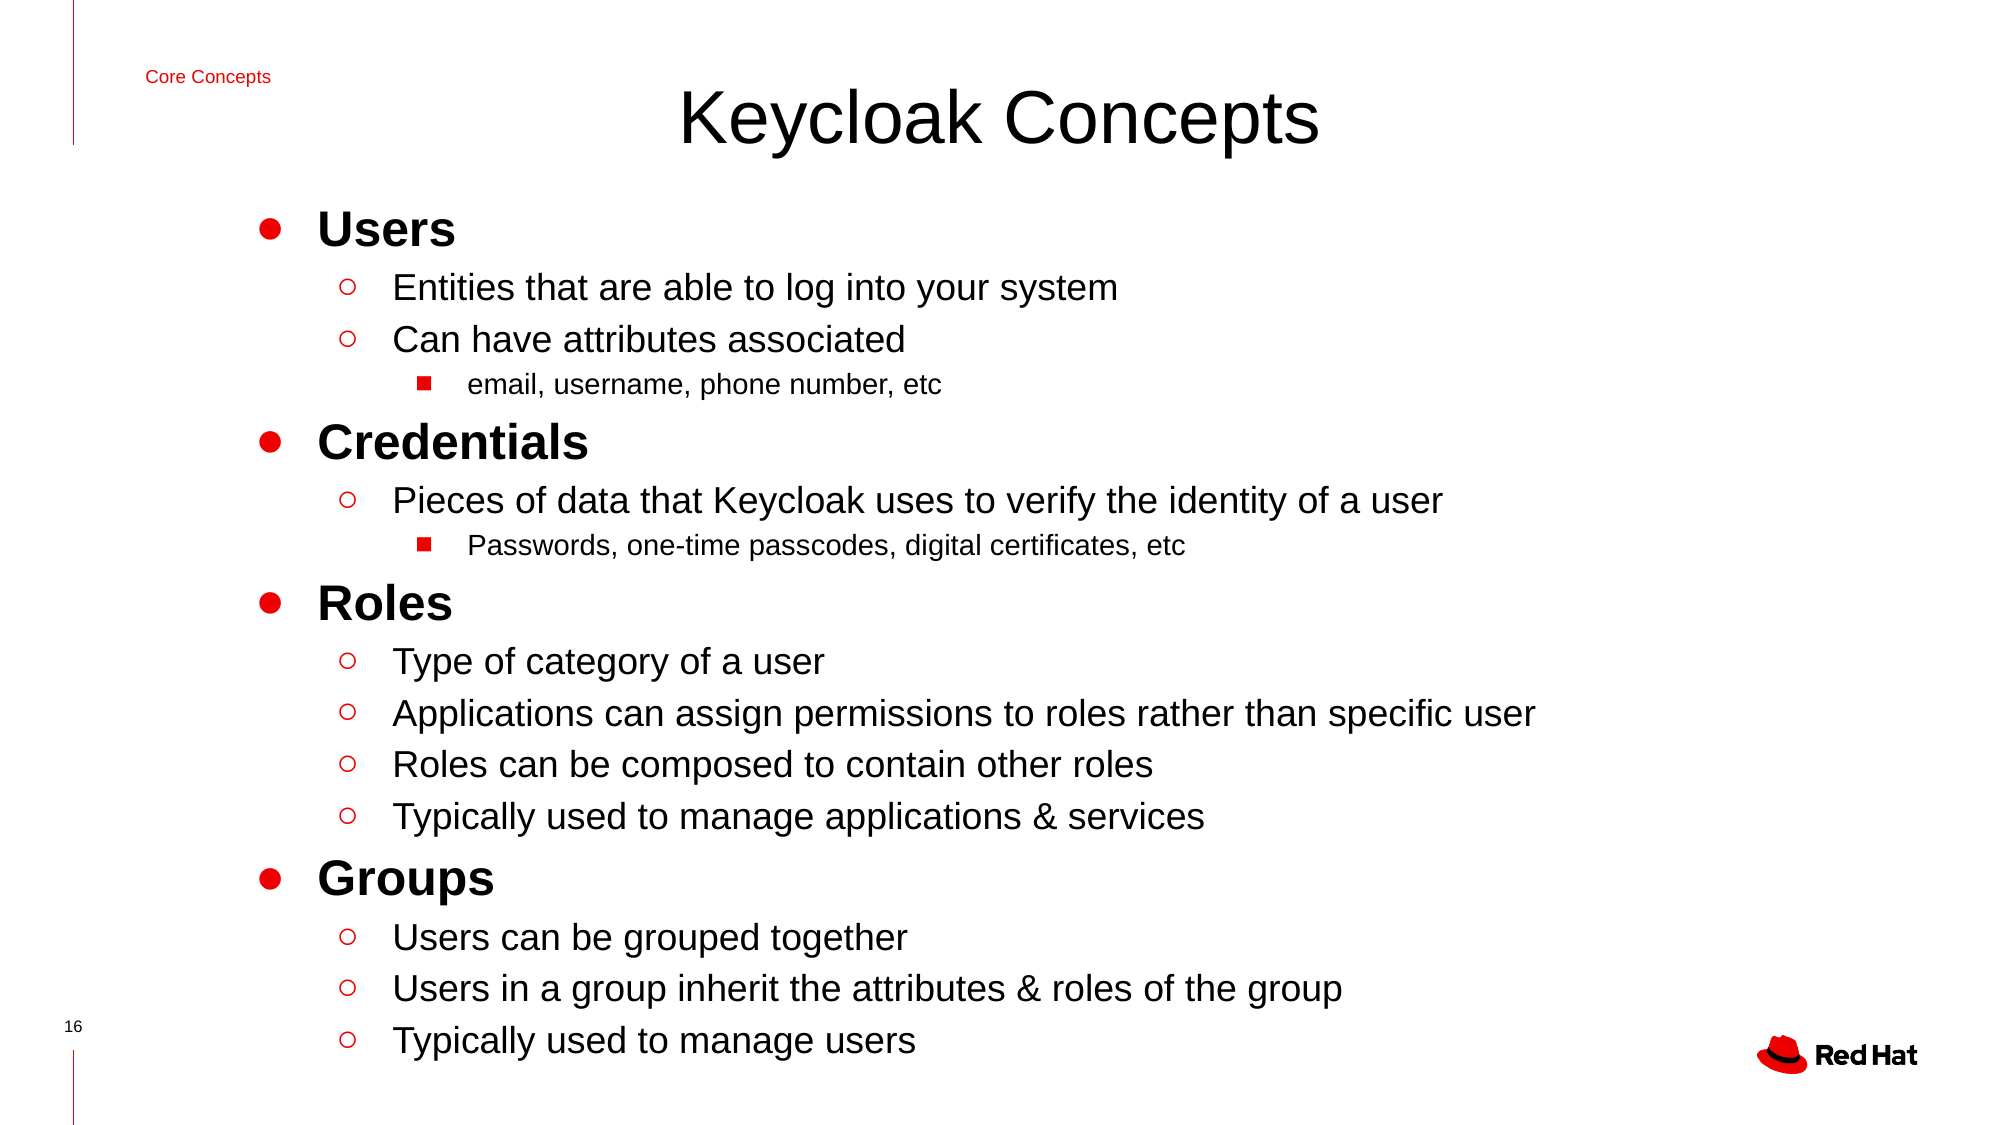

Core Concepts
# Keycloak Concepts
Users
Entities that are able to log into your system
Can have attributes associated
email, username, phone number, etc
Credentials
Pieces of data that Keycloak uses to verify the identity of a user
Passwords, one-time passcodes, digital certificates, etc
Roles
Type of category of a user
Applications can assign permissions to roles rather than specific user
Roles can be composed to contain other roles
Typically used to manage applications & services
Groups
Users can be grouped together
Users in a group inherit the attributes & roles of the group
Typically used to manage users
16